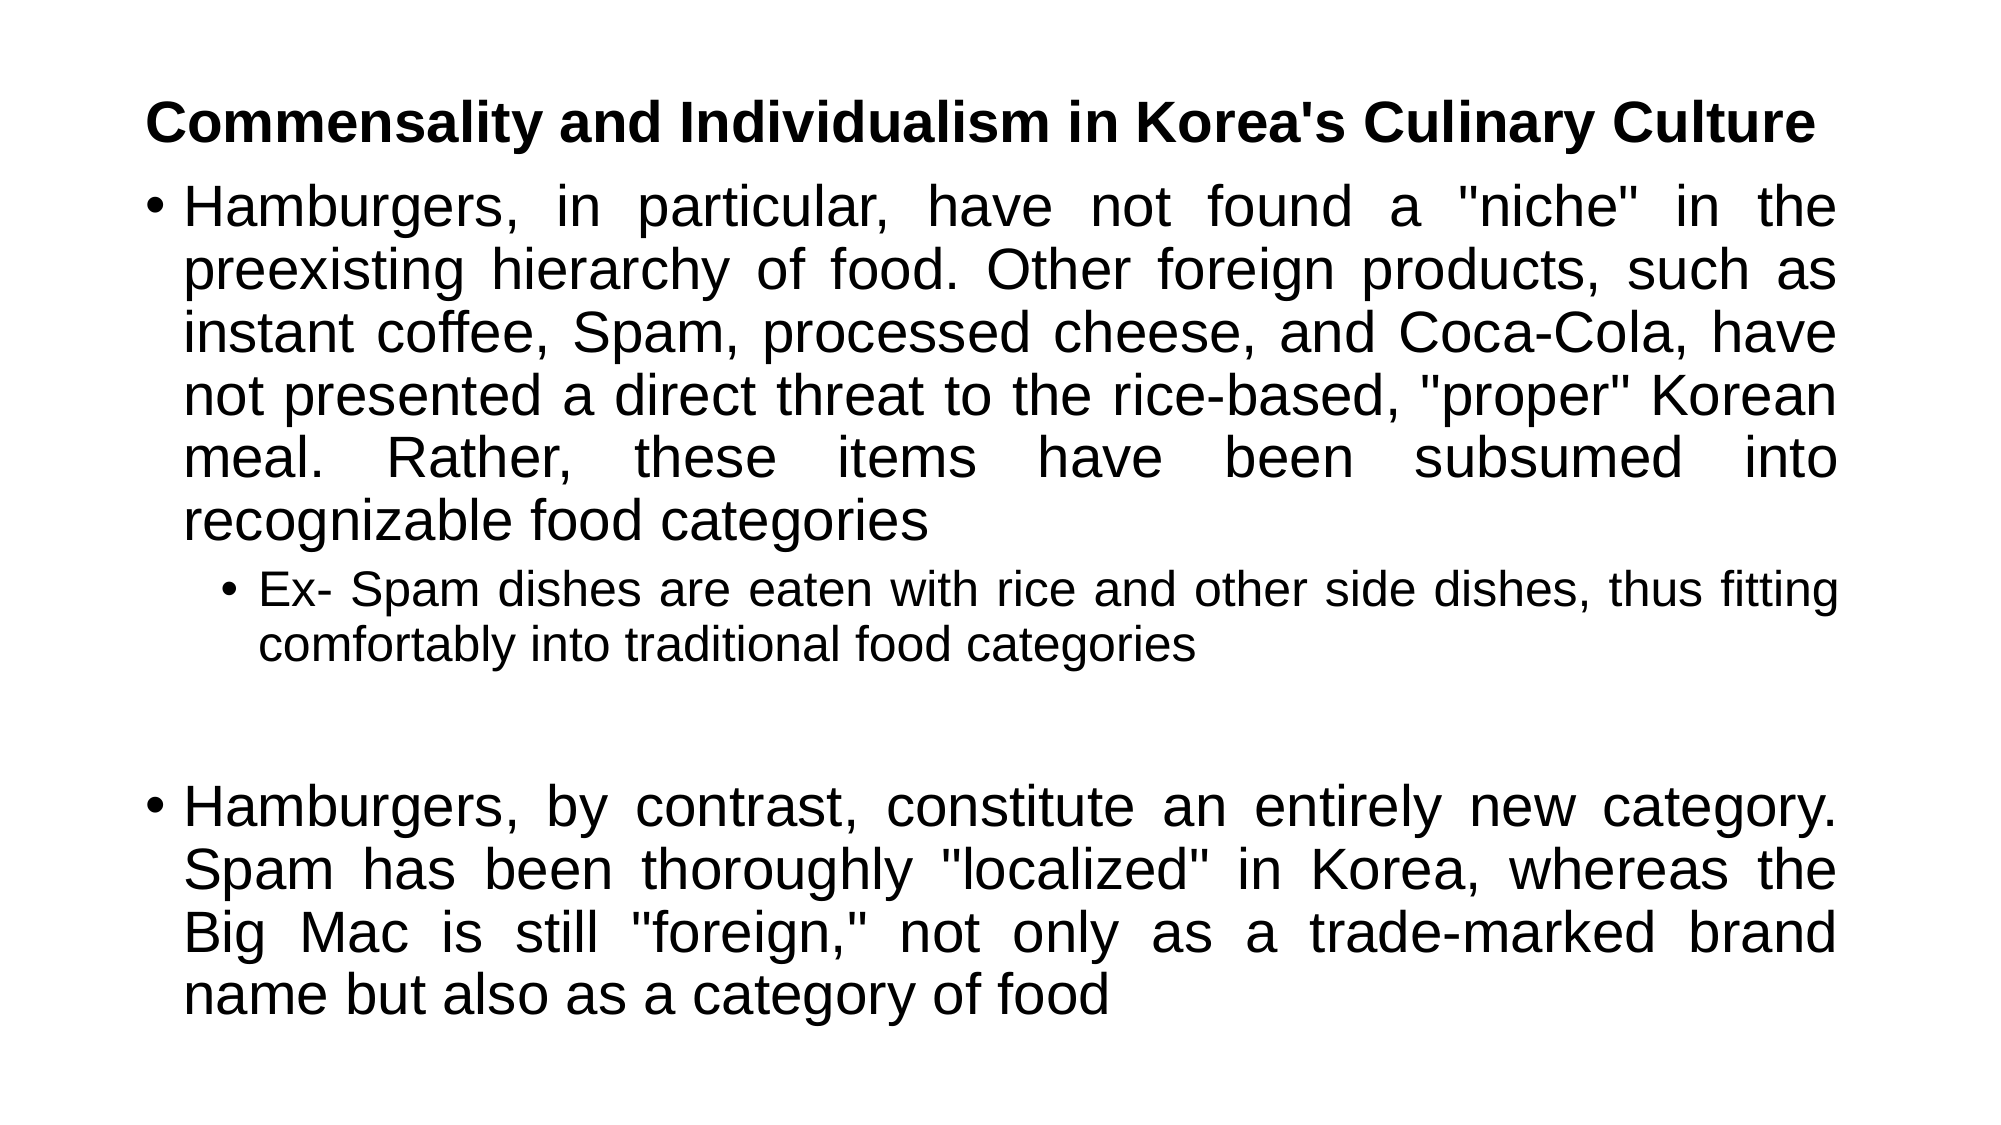

Commensality and Individualism in Korea's Culinary Culture
Hamburgers, in particular, have not found a "niche" in the preexisting hierarchy of food. Other foreign products, such as instant coffee, Spam, processed cheese, and Coca-Cola, have not presented a direct threat to the rice-based, "proper" Korean meal. Rather, these items have been subsumed into recognizable food categories
Ex- Spam dishes are eaten with rice and other side dishes, thus fitting comfortably into traditional food categories

Hamburgers, by contrast, constitute an entirely new category. Spam has been thoroughly "localized" in Korea, whereas the Big Mac is still "foreign," not only as a trade-marked brand name but also as a category of food